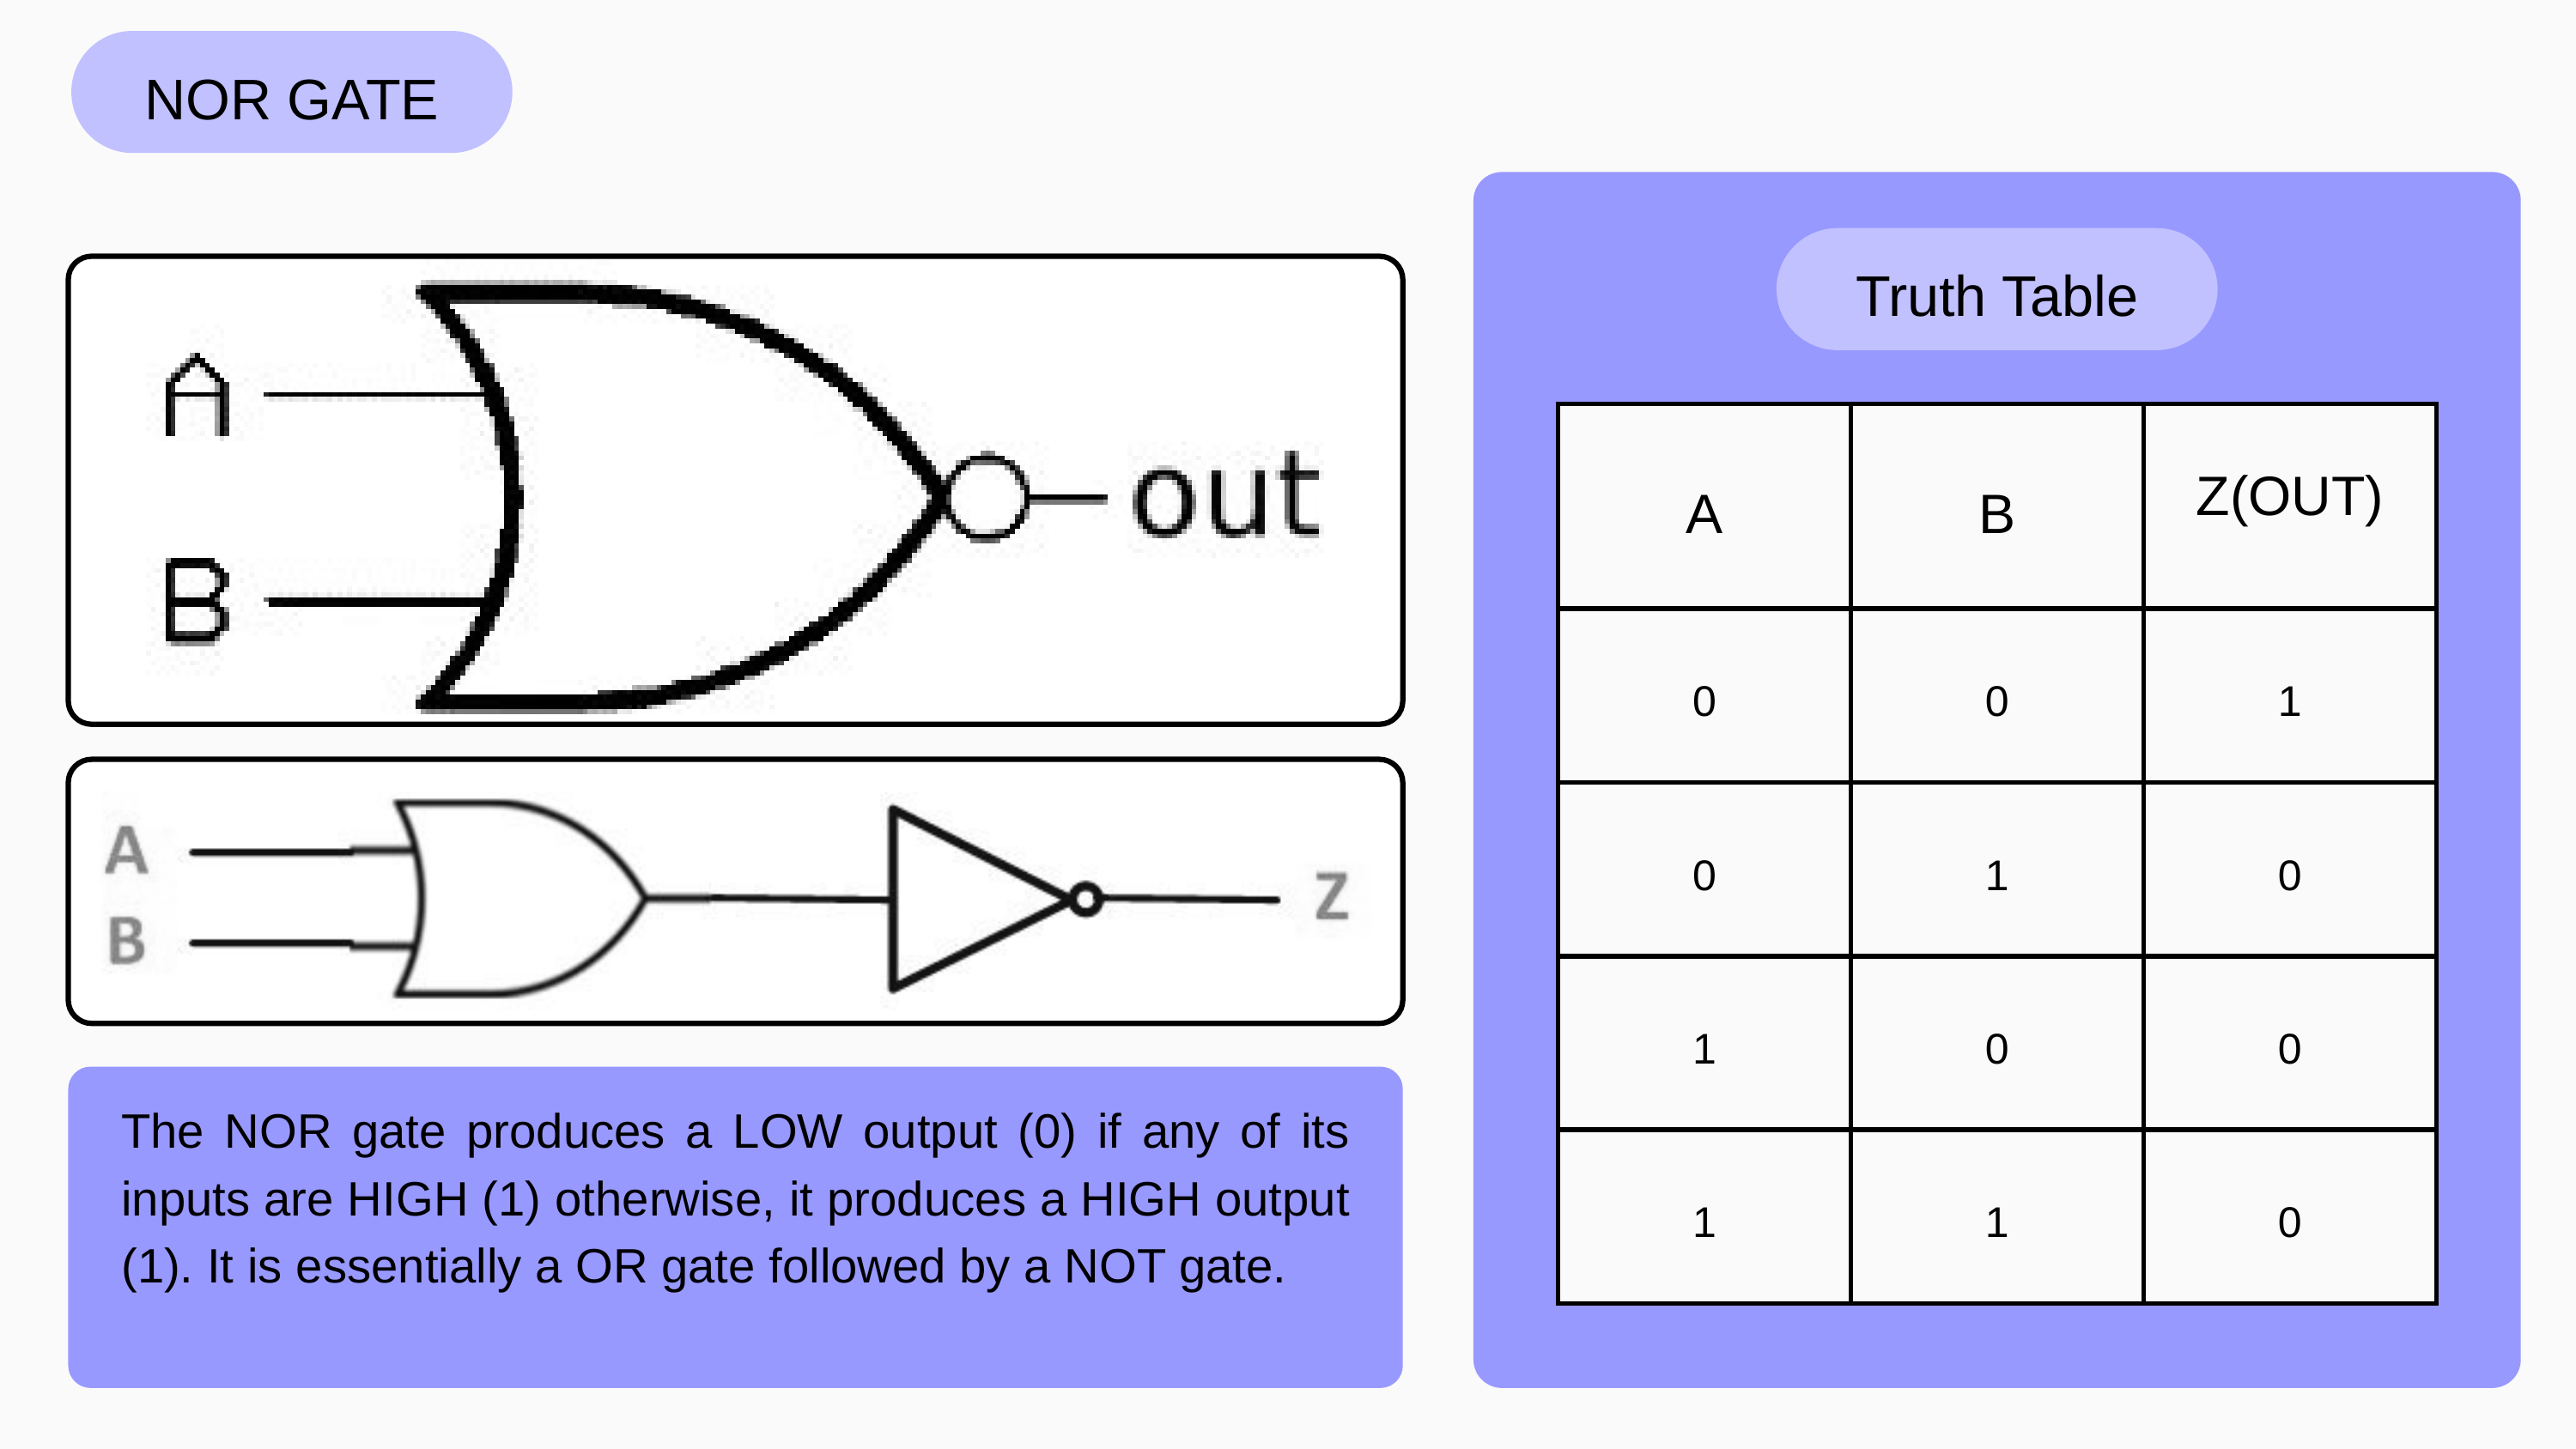

NOR GATE

Truth Table

| A | B | Z(OUT) |
| --- | --- | --- |
| 0 | 0 | 1 |
| 0 | 1 | 0 |
| 1 | 0 | 0 |
| 1 | 1 | 0 |

The NOR gate produces a LOW output (0) if any of its inputs are HIGH (1) otherwise, it produces a HIGH output (1). It is essentially a OR gate followed by a NOT gate.